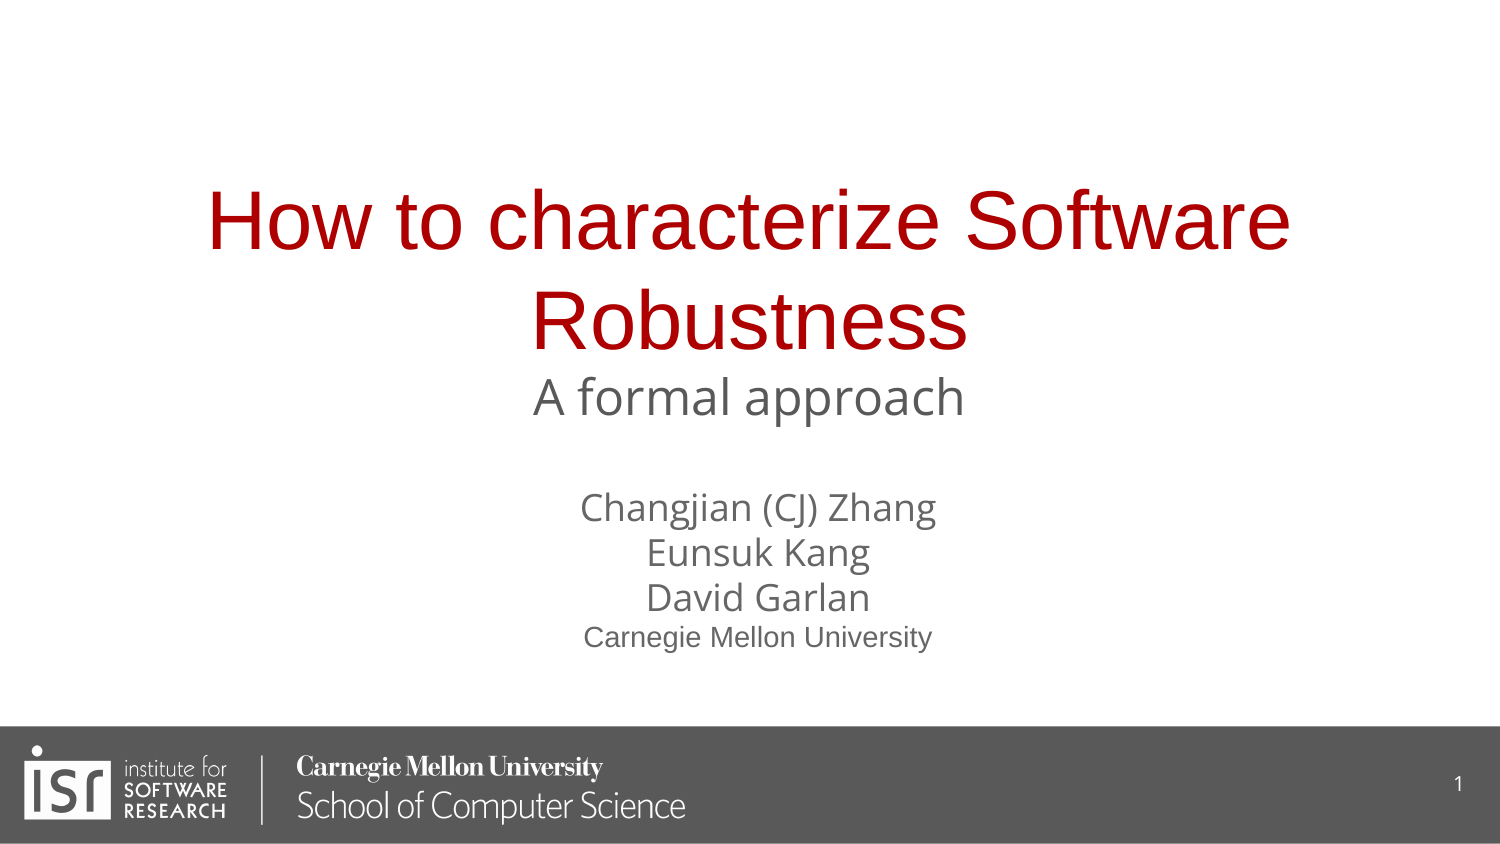

# How to characterize Software Robustness
A formal approach
Changjian (CJ) Zhang
Eunsuk Kang
David Garlan
Carnegie Mellon University
1